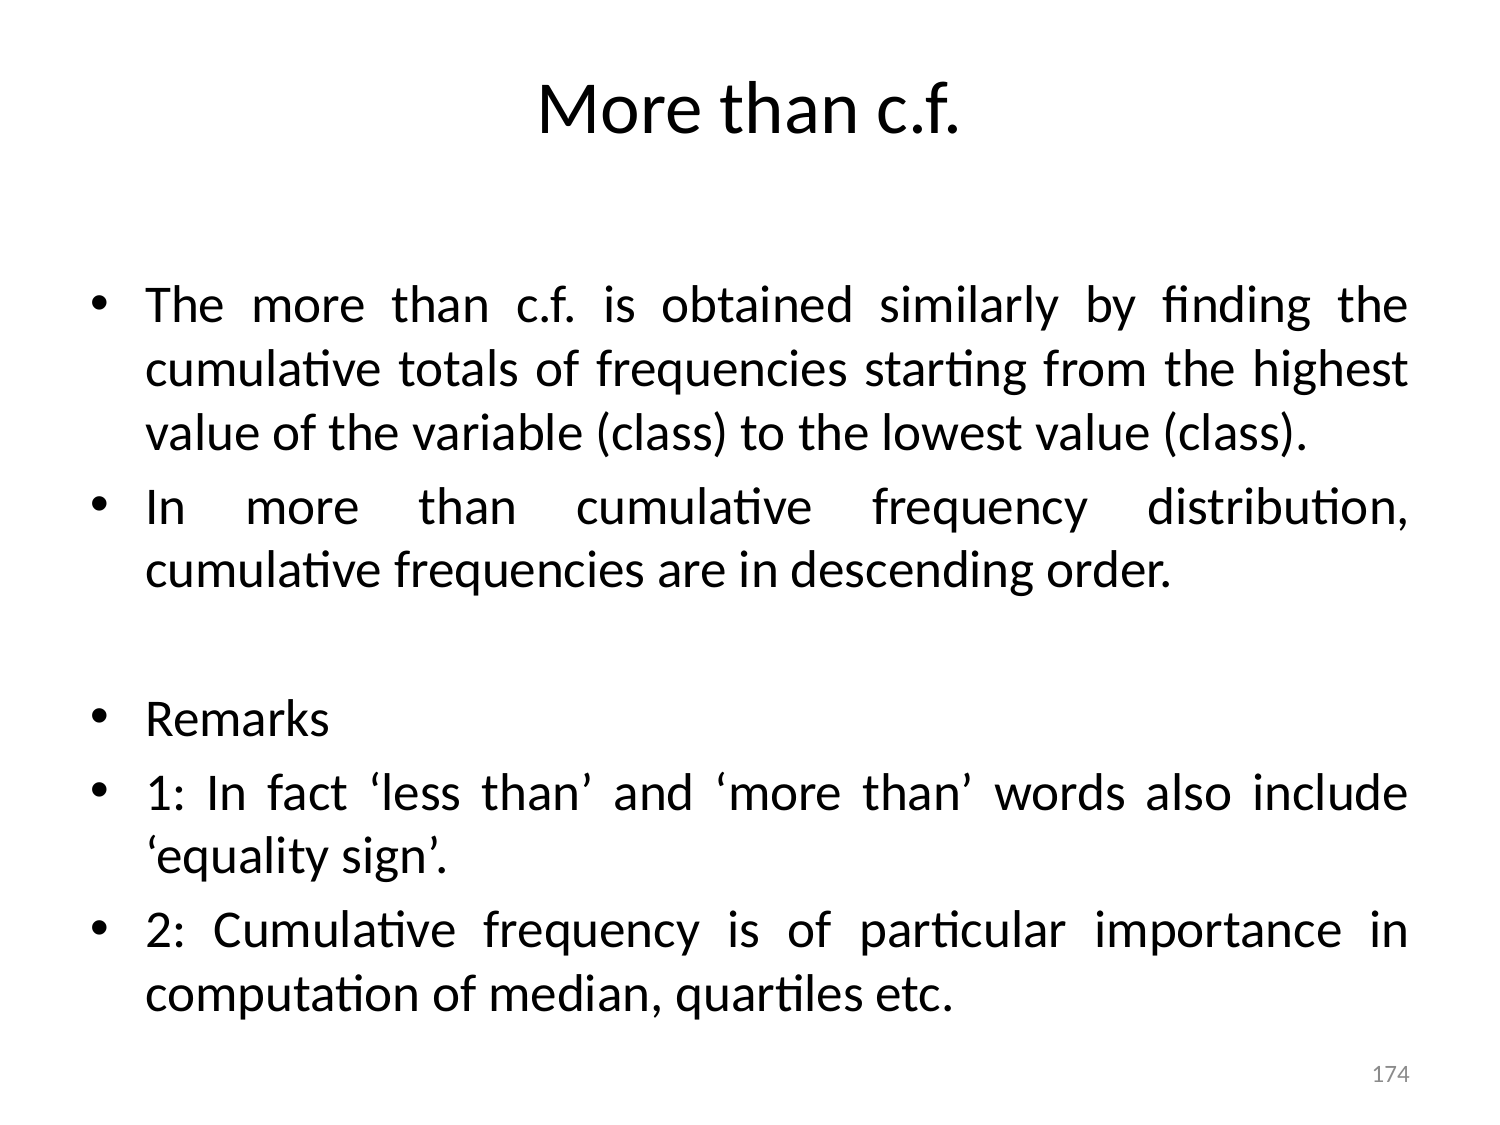

# More than c.f.
The more than c.f. is obtained similarly by finding the cumulative totals of frequencies starting from the highest value of the variable (class) to the lowest value (class).
In more than cumulative frequency distribution, cumulative frequencies are in descending order.

Remarks
1: In fact ‘less than’ and ‘more than’ words also include ‘equality sign’.
2: Cumulative frequency is of particular importance in computation of median, quartiles etc.
174